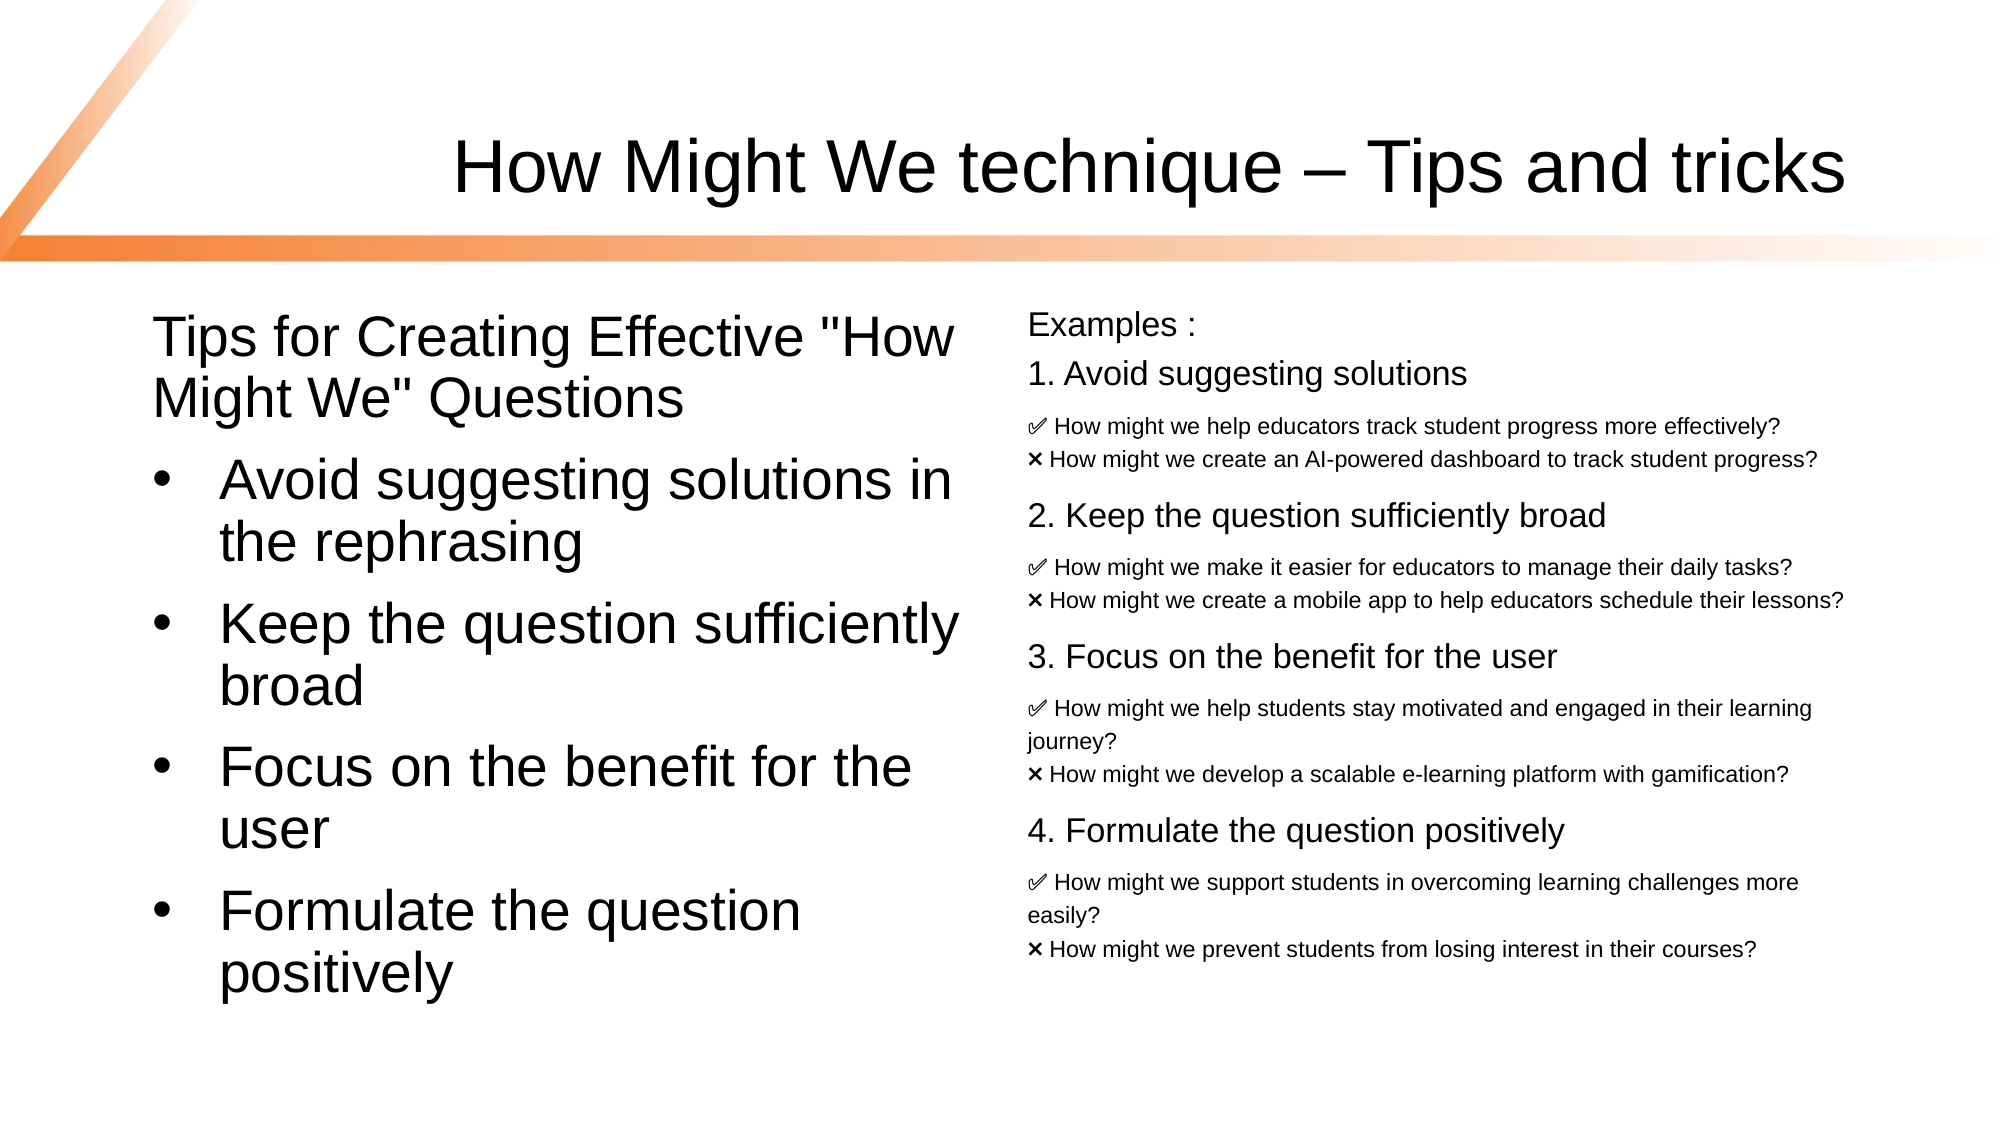

# How Might We technique – Tips and tricks
Tips for Creating Effective "How Might We" Questions
Avoid suggesting solutions in the rephrasing
Keep the question sufficiently broad
Focus on the benefit for the user
Formulate the question positively

Examples :
1. Avoid suggesting solutions
✅ How might we help educators track student progress more effectively?
❌ How might we create an AI-powered dashboard to track student progress?
2. Keep the question sufficiently broad
✅ How might we make it easier for educators to manage their daily tasks?
❌ How might we create a mobile app to help educators schedule their lessons?
3. Focus on the benefit for the user
✅ How might we help students stay motivated and engaged in their learning journey?
❌ How might we develop a scalable e-learning platform with gamification?
4. Formulate the question positively
✅ How might we support students in overcoming learning challenges more easily?
❌ How might we prevent students from losing interest in their courses?